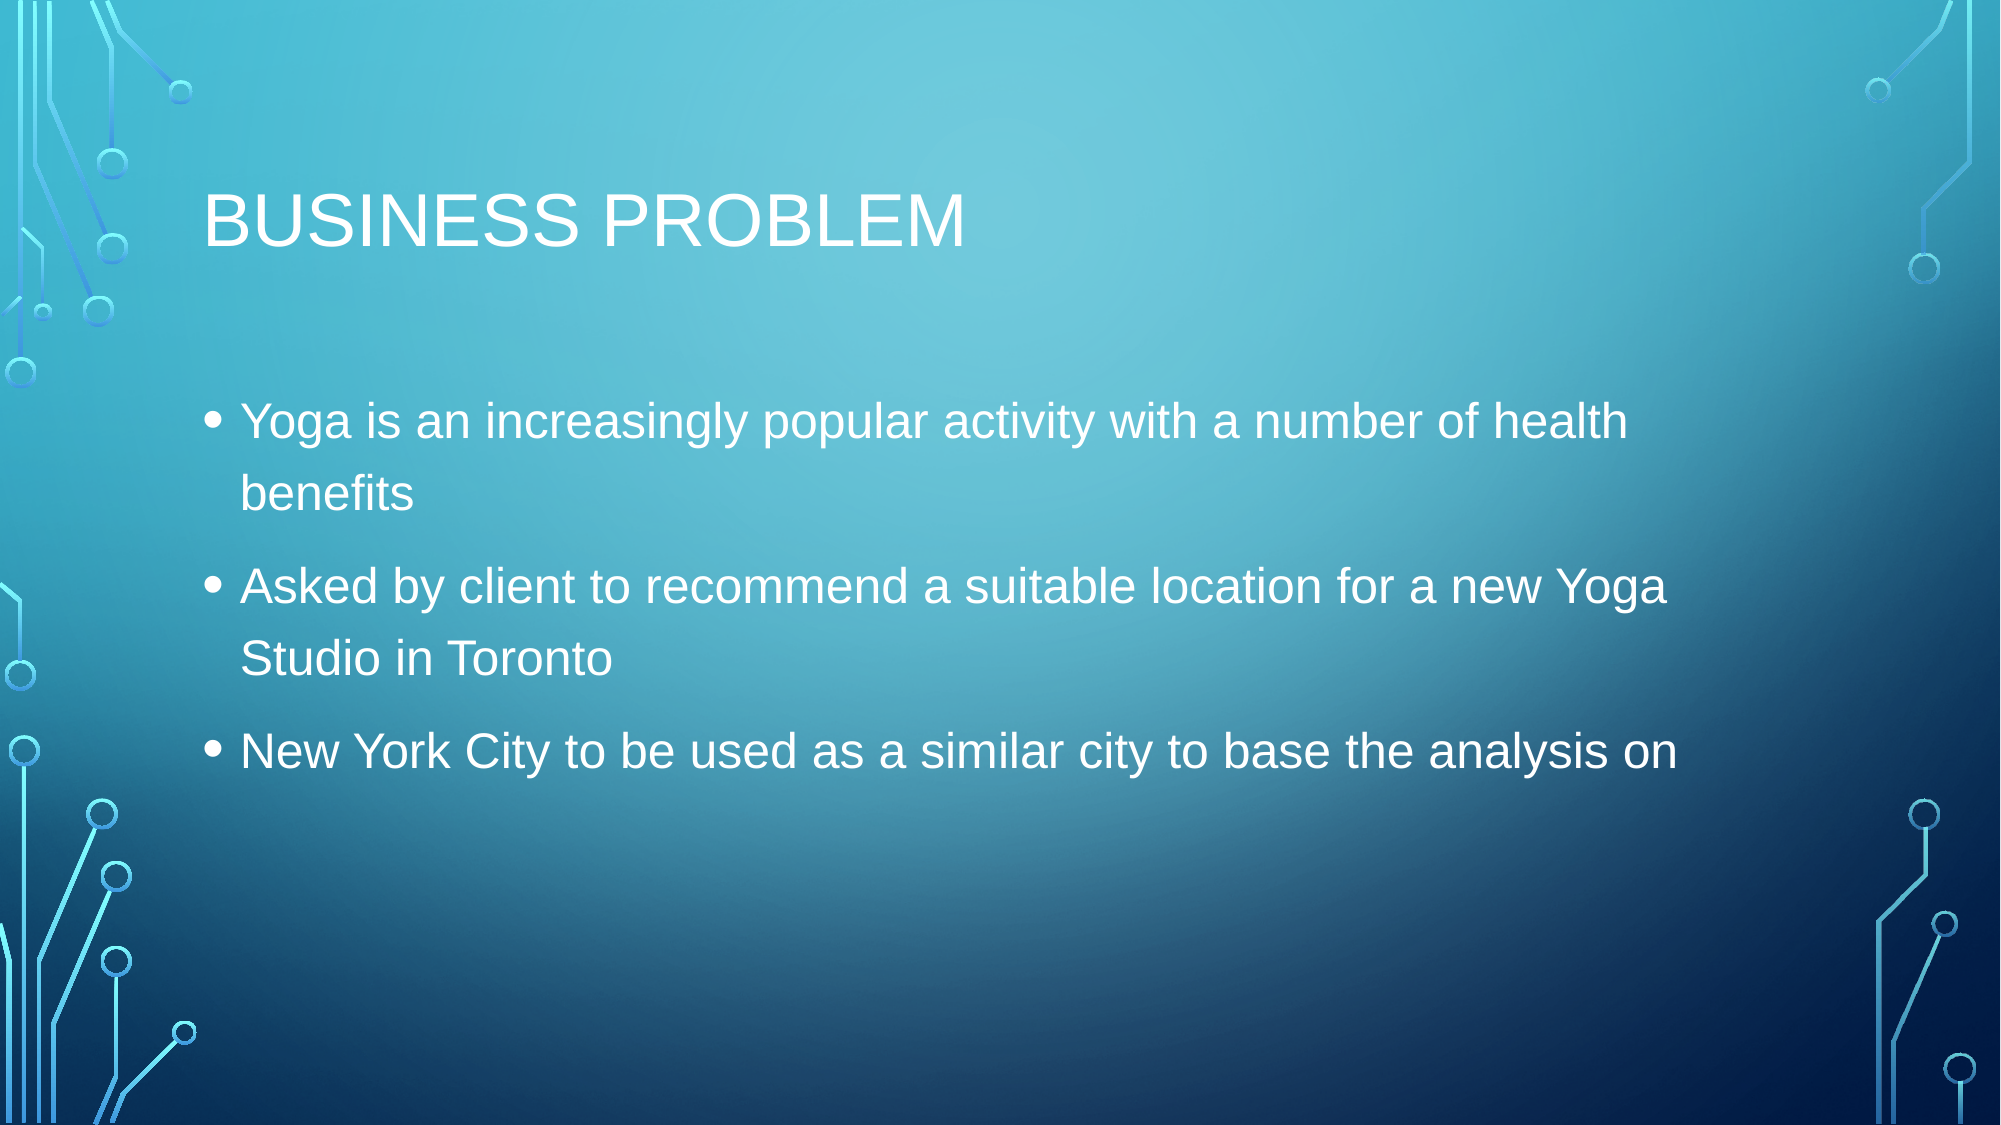

# Business Problem
Yoga is an increasingly popular activity with a number of health benefits
Asked by client to recommend a suitable location for a new Yoga Studio in Toronto
New York City to be used as a similar city to base the analysis on